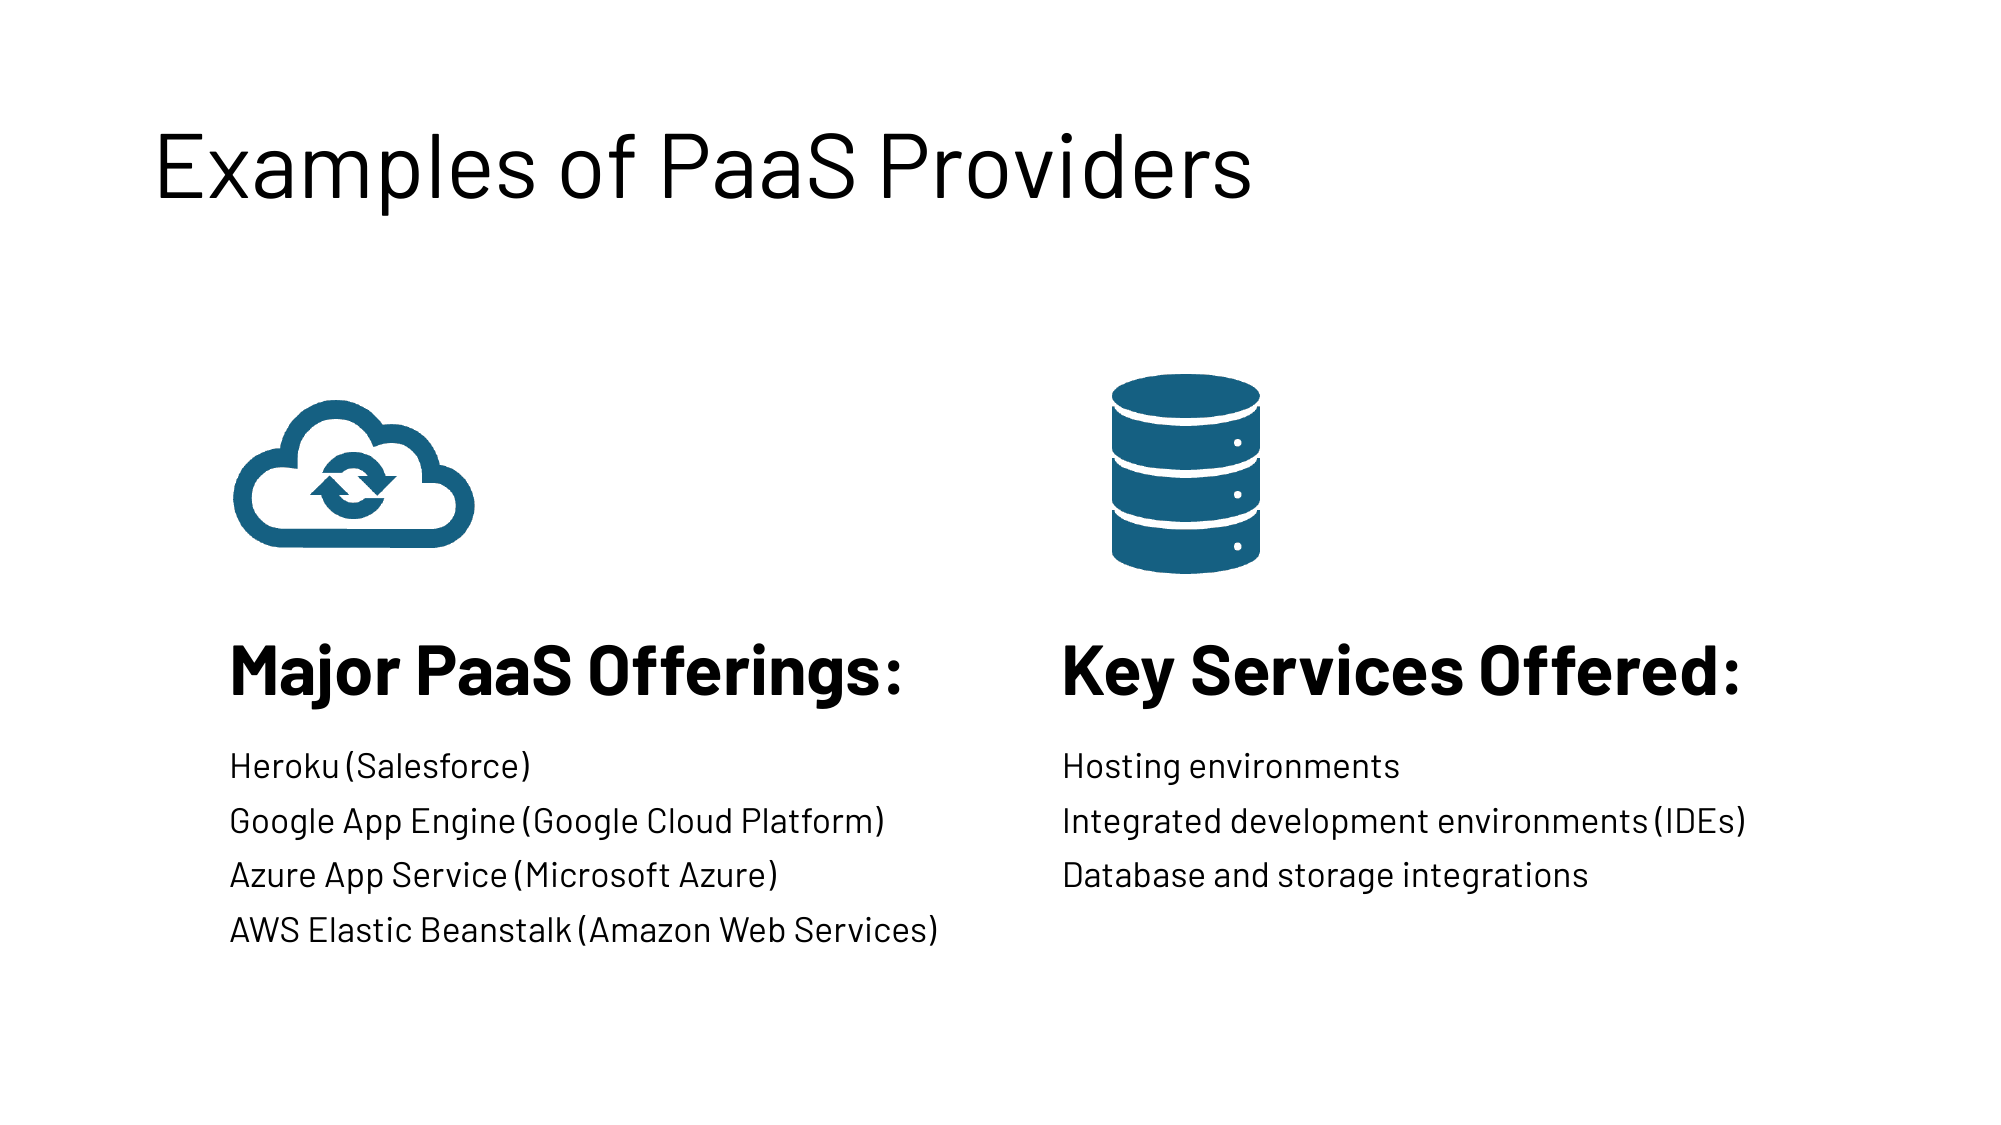

# Examples of PaaS Providers
Major PaaS Offerings:
Heroku (Salesforce)
Google App Engine (Google Cloud Platform)
Azure App Service (Microsoft Azure)
AWS Elastic Beanstalk (Amazon Web Services)
Key Services Offered:
Hosting environments
Integrated development environments (IDEs)
Database and storage integrations